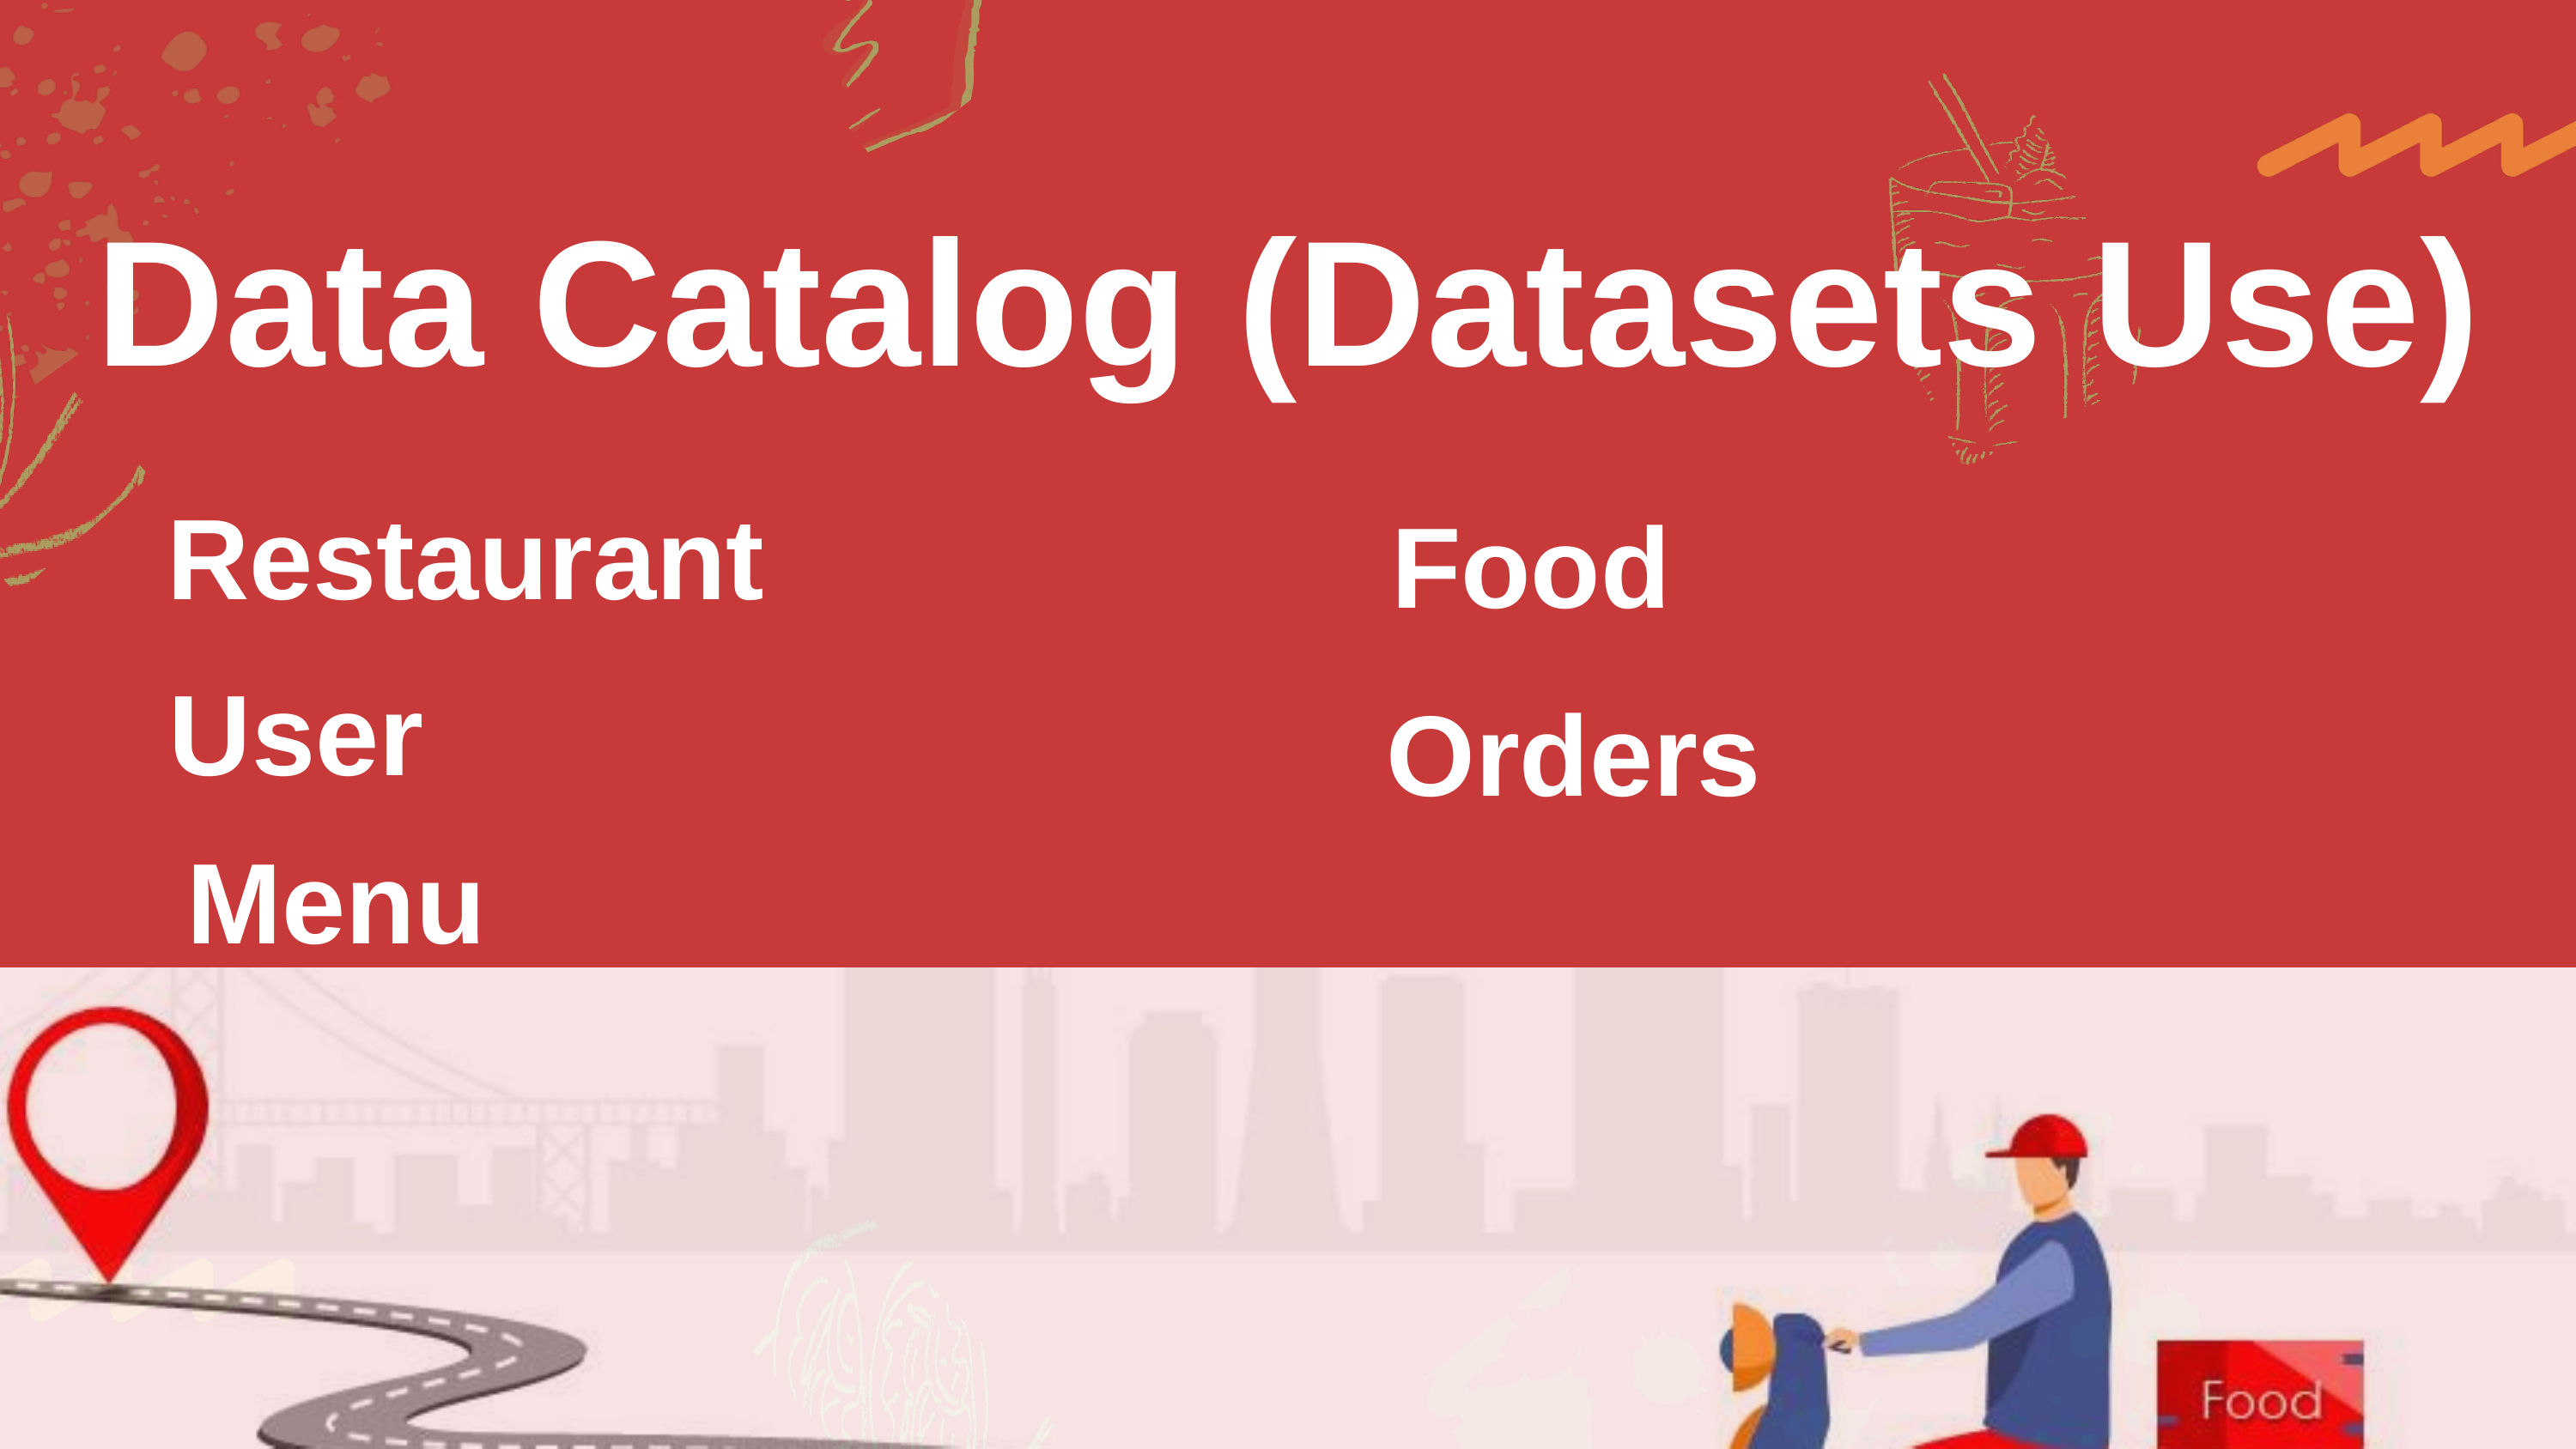

Data Catalog (Datasets Use)

Restaurant
Food
User
Orders
Menu